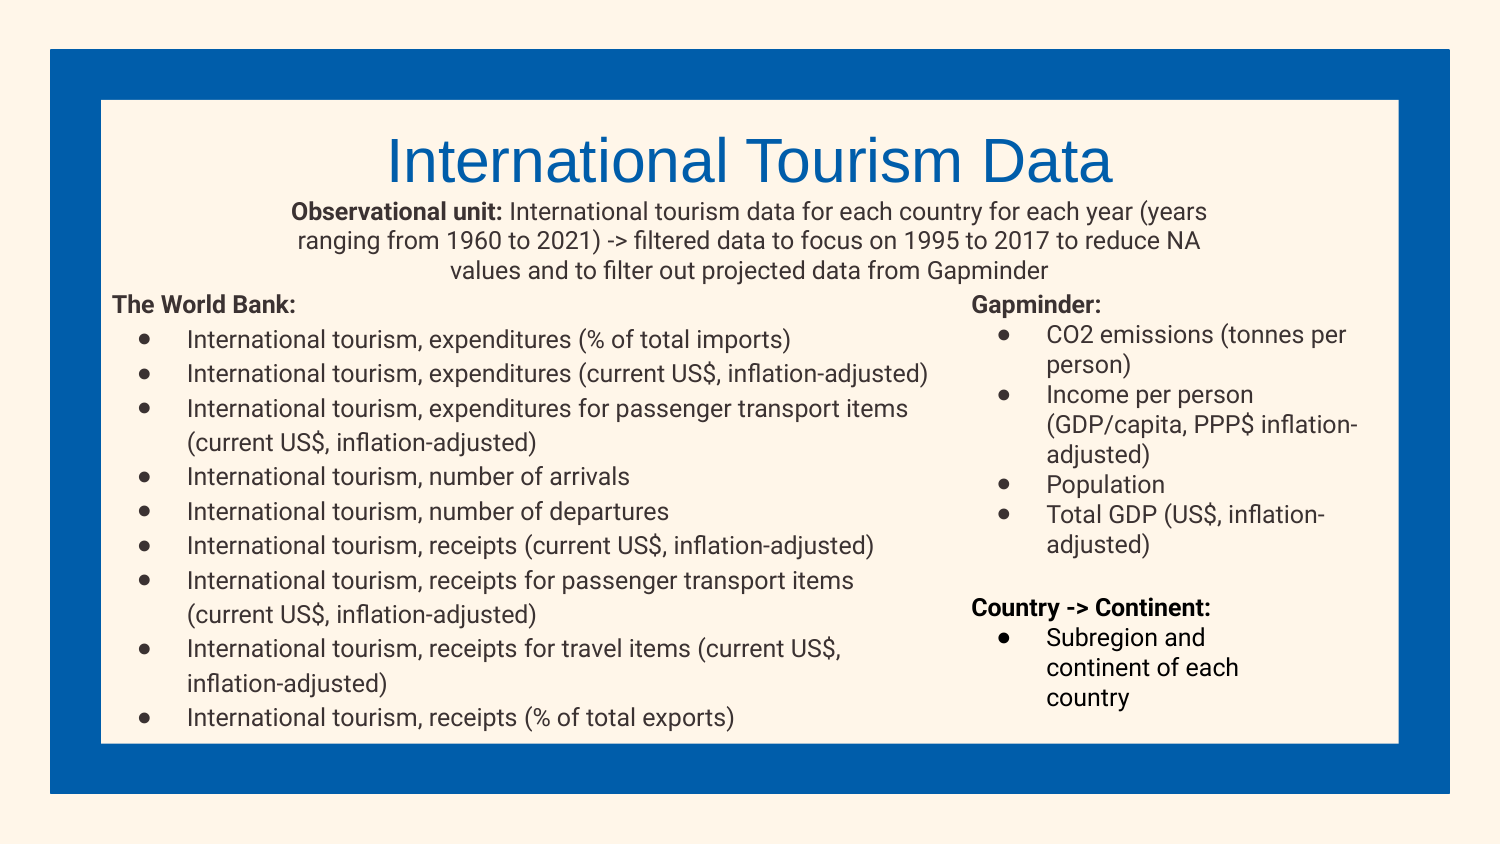

# International Tourism Data
Observational unit: International tourism data for each country for each year (years ranging from 1960 to 2021) -> filtered data to focus on 1995 to 2017 to reduce NA values and to filter out projected data from Gapminder
The World Bank:
International tourism, expenditures (% of total imports)
International tourism, expenditures (current US$, inflation-adjusted)
International tourism, expenditures for passenger transport items (current US$, inflation-adjusted)
International tourism, number of arrivals
International tourism, number of departures
International tourism, receipts (current US$, inflation-adjusted)
International tourism, receipts for passenger transport items (current US$, inflation-adjusted)
International tourism, receipts for travel items (current US$, inflation-adjusted)
International tourism, receipts (% of total exports)
Gapminder:
CO2 emissions (tonnes per person)
Income per person (GDP/capita, PPP$ inflation-adjusted)
Population
Total GDP (US$, inflation-adjusted)
Country -> Continent:
Subregion and continent of each country